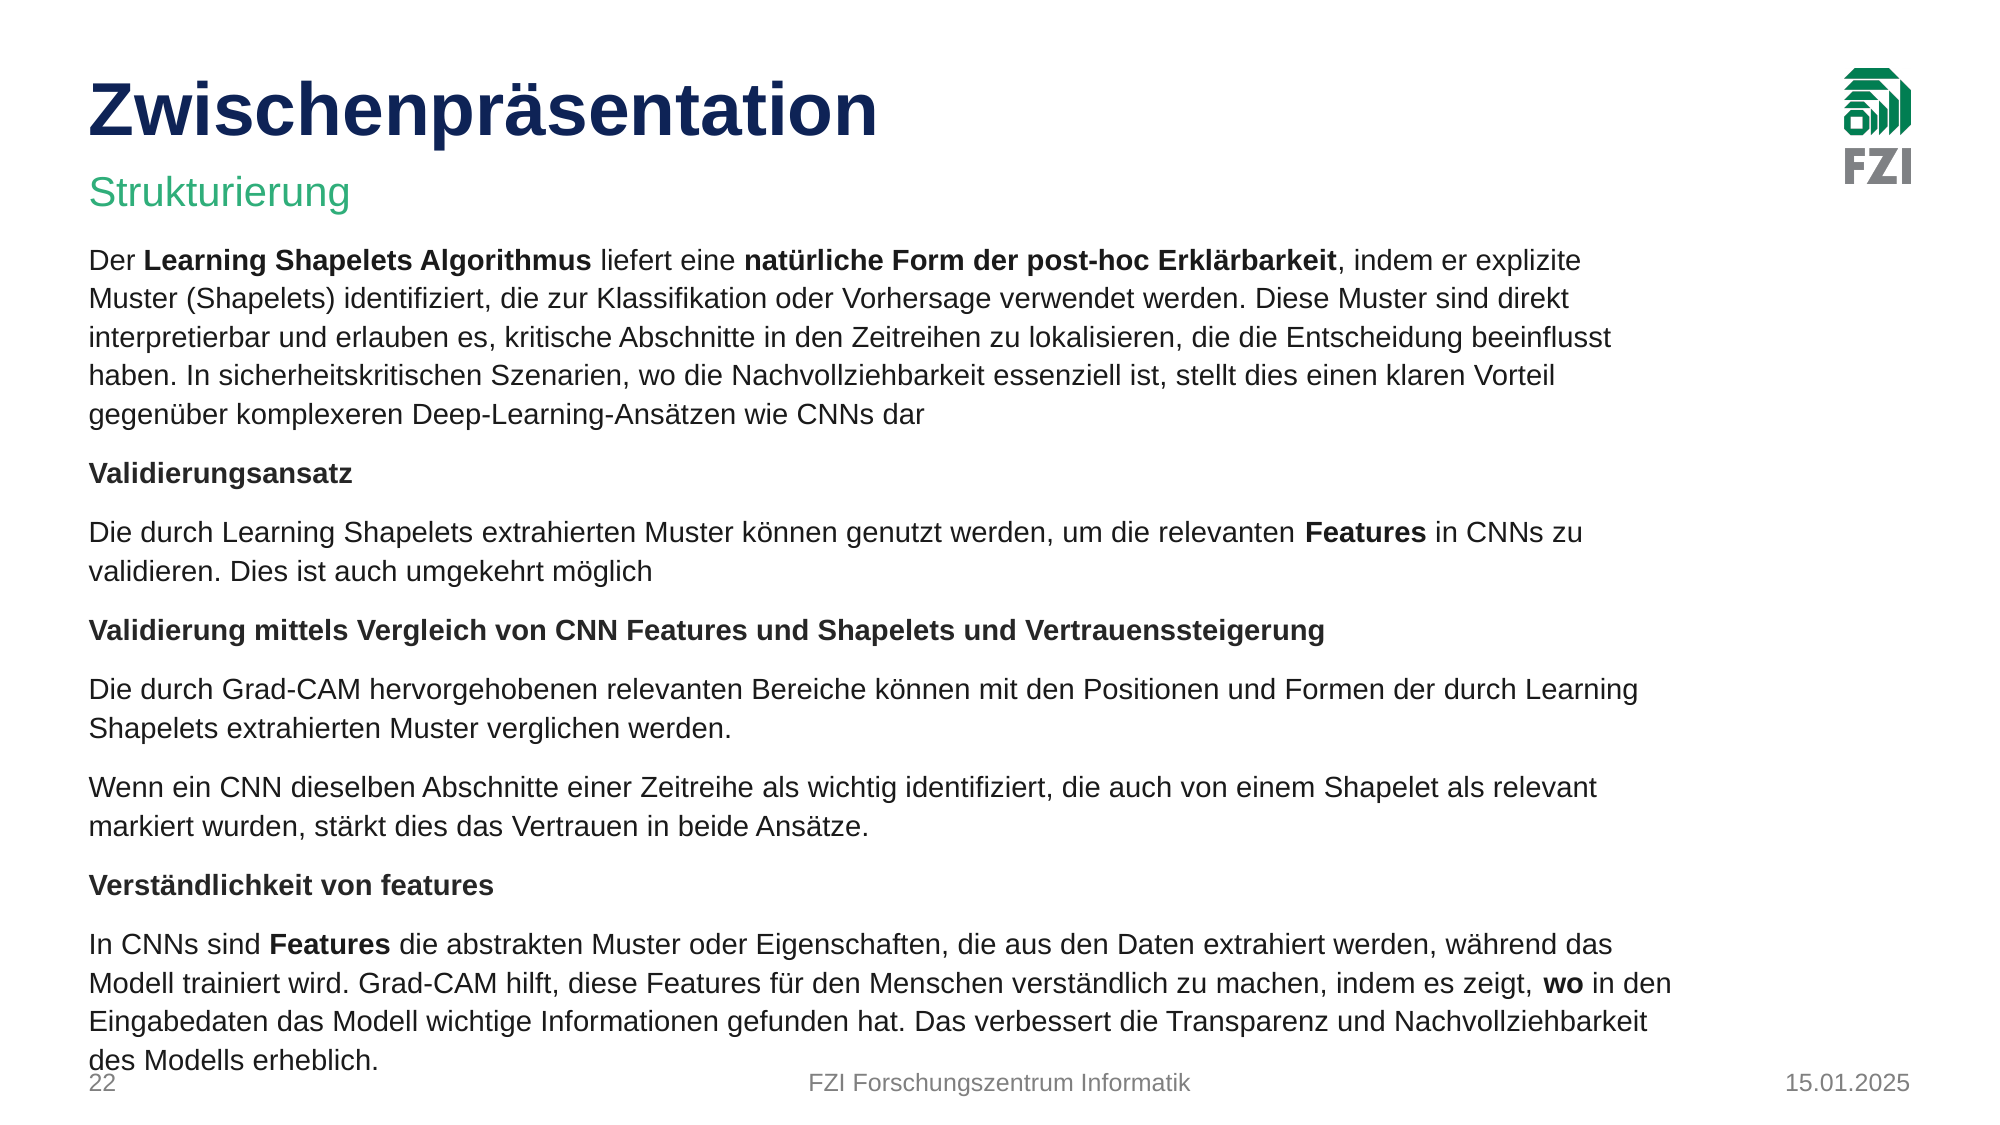

# Zwischenpräsentation
Strukturierung
Der Learning Shapelets Algorithmus liefert eine natürliche Form der post-hoc Erklärbarkeit, indem er explizite Muster (Shapelets) identifiziert, die zur Klassifikation oder Vorhersage verwendet werden. Diese Muster sind direkt interpretierbar und erlauben es, kritische Abschnitte in den Zeitreihen zu lokalisieren, die die Entscheidung beeinflusst haben. In sicherheitskritischen Szenarien, wo die Nachvollziehbarkeit essenziell ist, stellt dies einen klaren Vorteil gegenüber komplexeren Deep-Learning-Ansätzen wie CNNs dar
Validierungsansatz
Die durch Learning Shapelets extrahierten Muster können genutzt werden, um die relevanten Features in CNNs zu validieren. Dies ist auch umgekehrt möglich
Validierung mittels Vergleich von CNN Features und Shapelets und Vertrauenssteigerung
Die durch Grad-CAM hervorgehobenen relevanten Bereiche können mit den Positionen und Formen der durch Learning Shapelets extrahierten Muster verglichen werden.
Wenn ein CNN dieselben Abschnitte einer Zeitreihe als wichtig identifiziert, die auch von einem Shapelet als relevant markiert wurden, stärkt dies das Vertrauen in beide Ansätze.
Verständlichkeit von features
In CNNs sind Features die abstrakten Muster oder Eigenschaften, die aus den Daten extrahiert werden, während das Modell trainiert wird. Grad-CAM hilft, diese Features für den Menschen verständlich zu machen, indem es zeigt, wo in den Eingabedaten das Modell wichtige Informationen gefunden hat. Das verbessert die Transparenz und Nachvollziehbarkeit des Modells erheblich.
22
FZI Forschungszentrum Informatik
15.01.2025